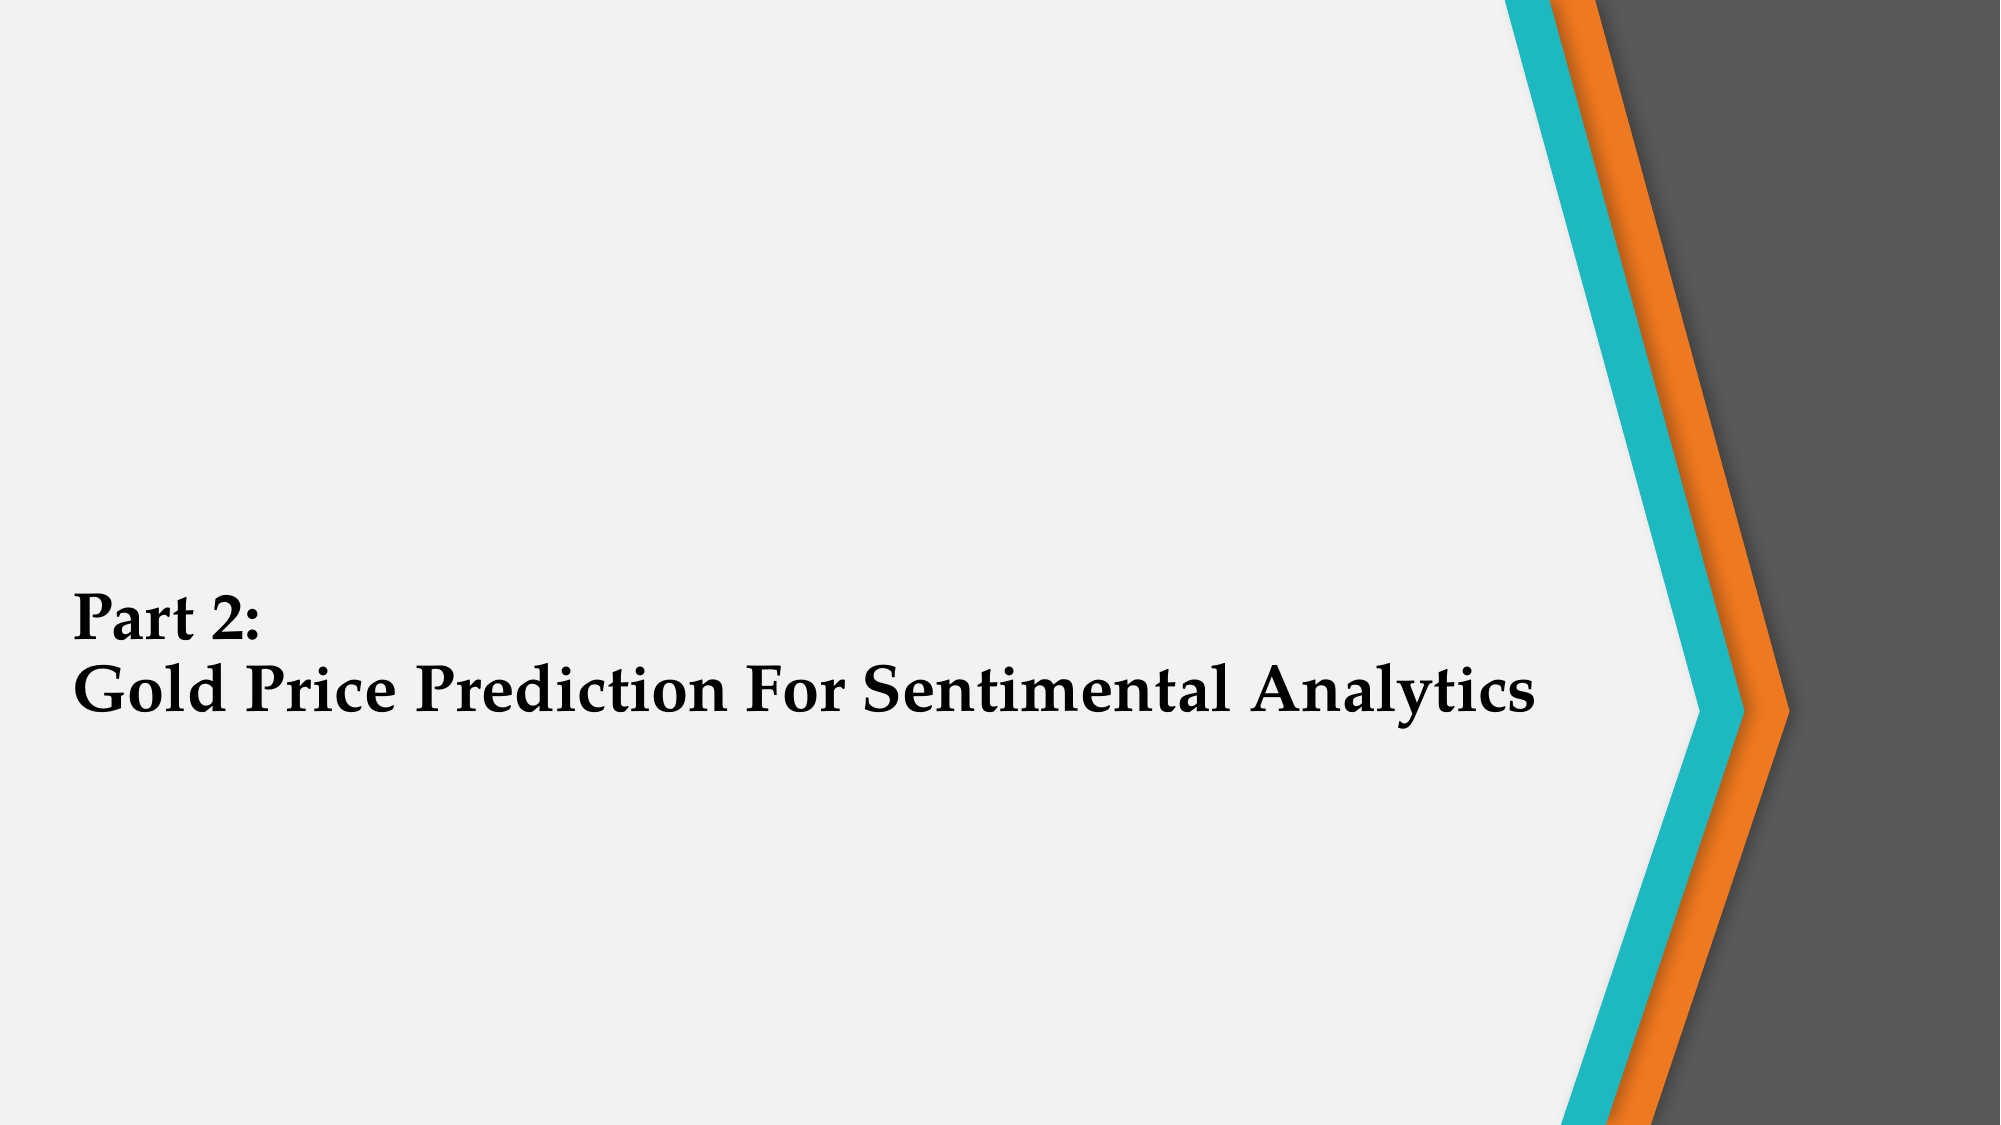

# Part 2: Gold Price Prediction For Sentimental Analytics